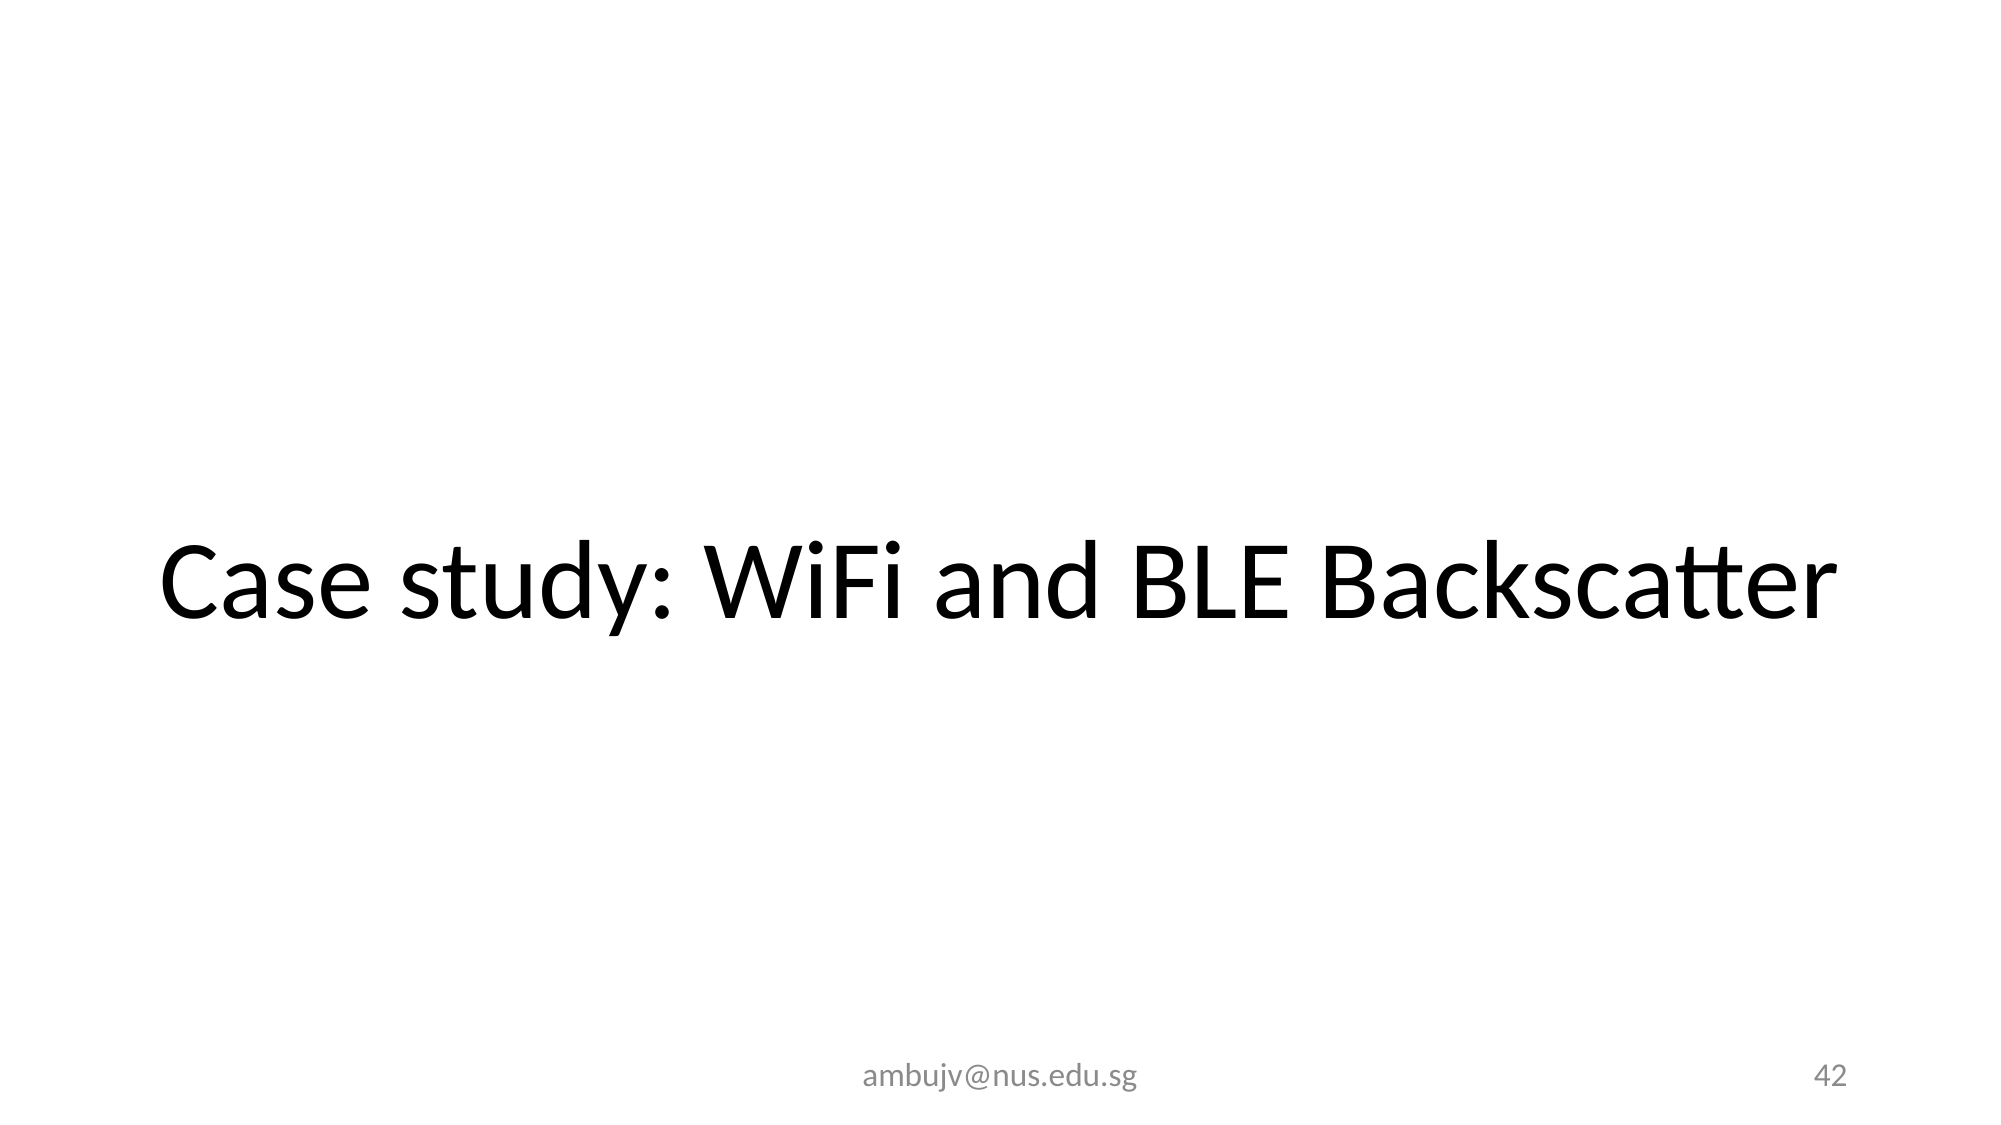

Case study: WiFi and BLE Backscatter

ambujv@nus.edu.sg
42